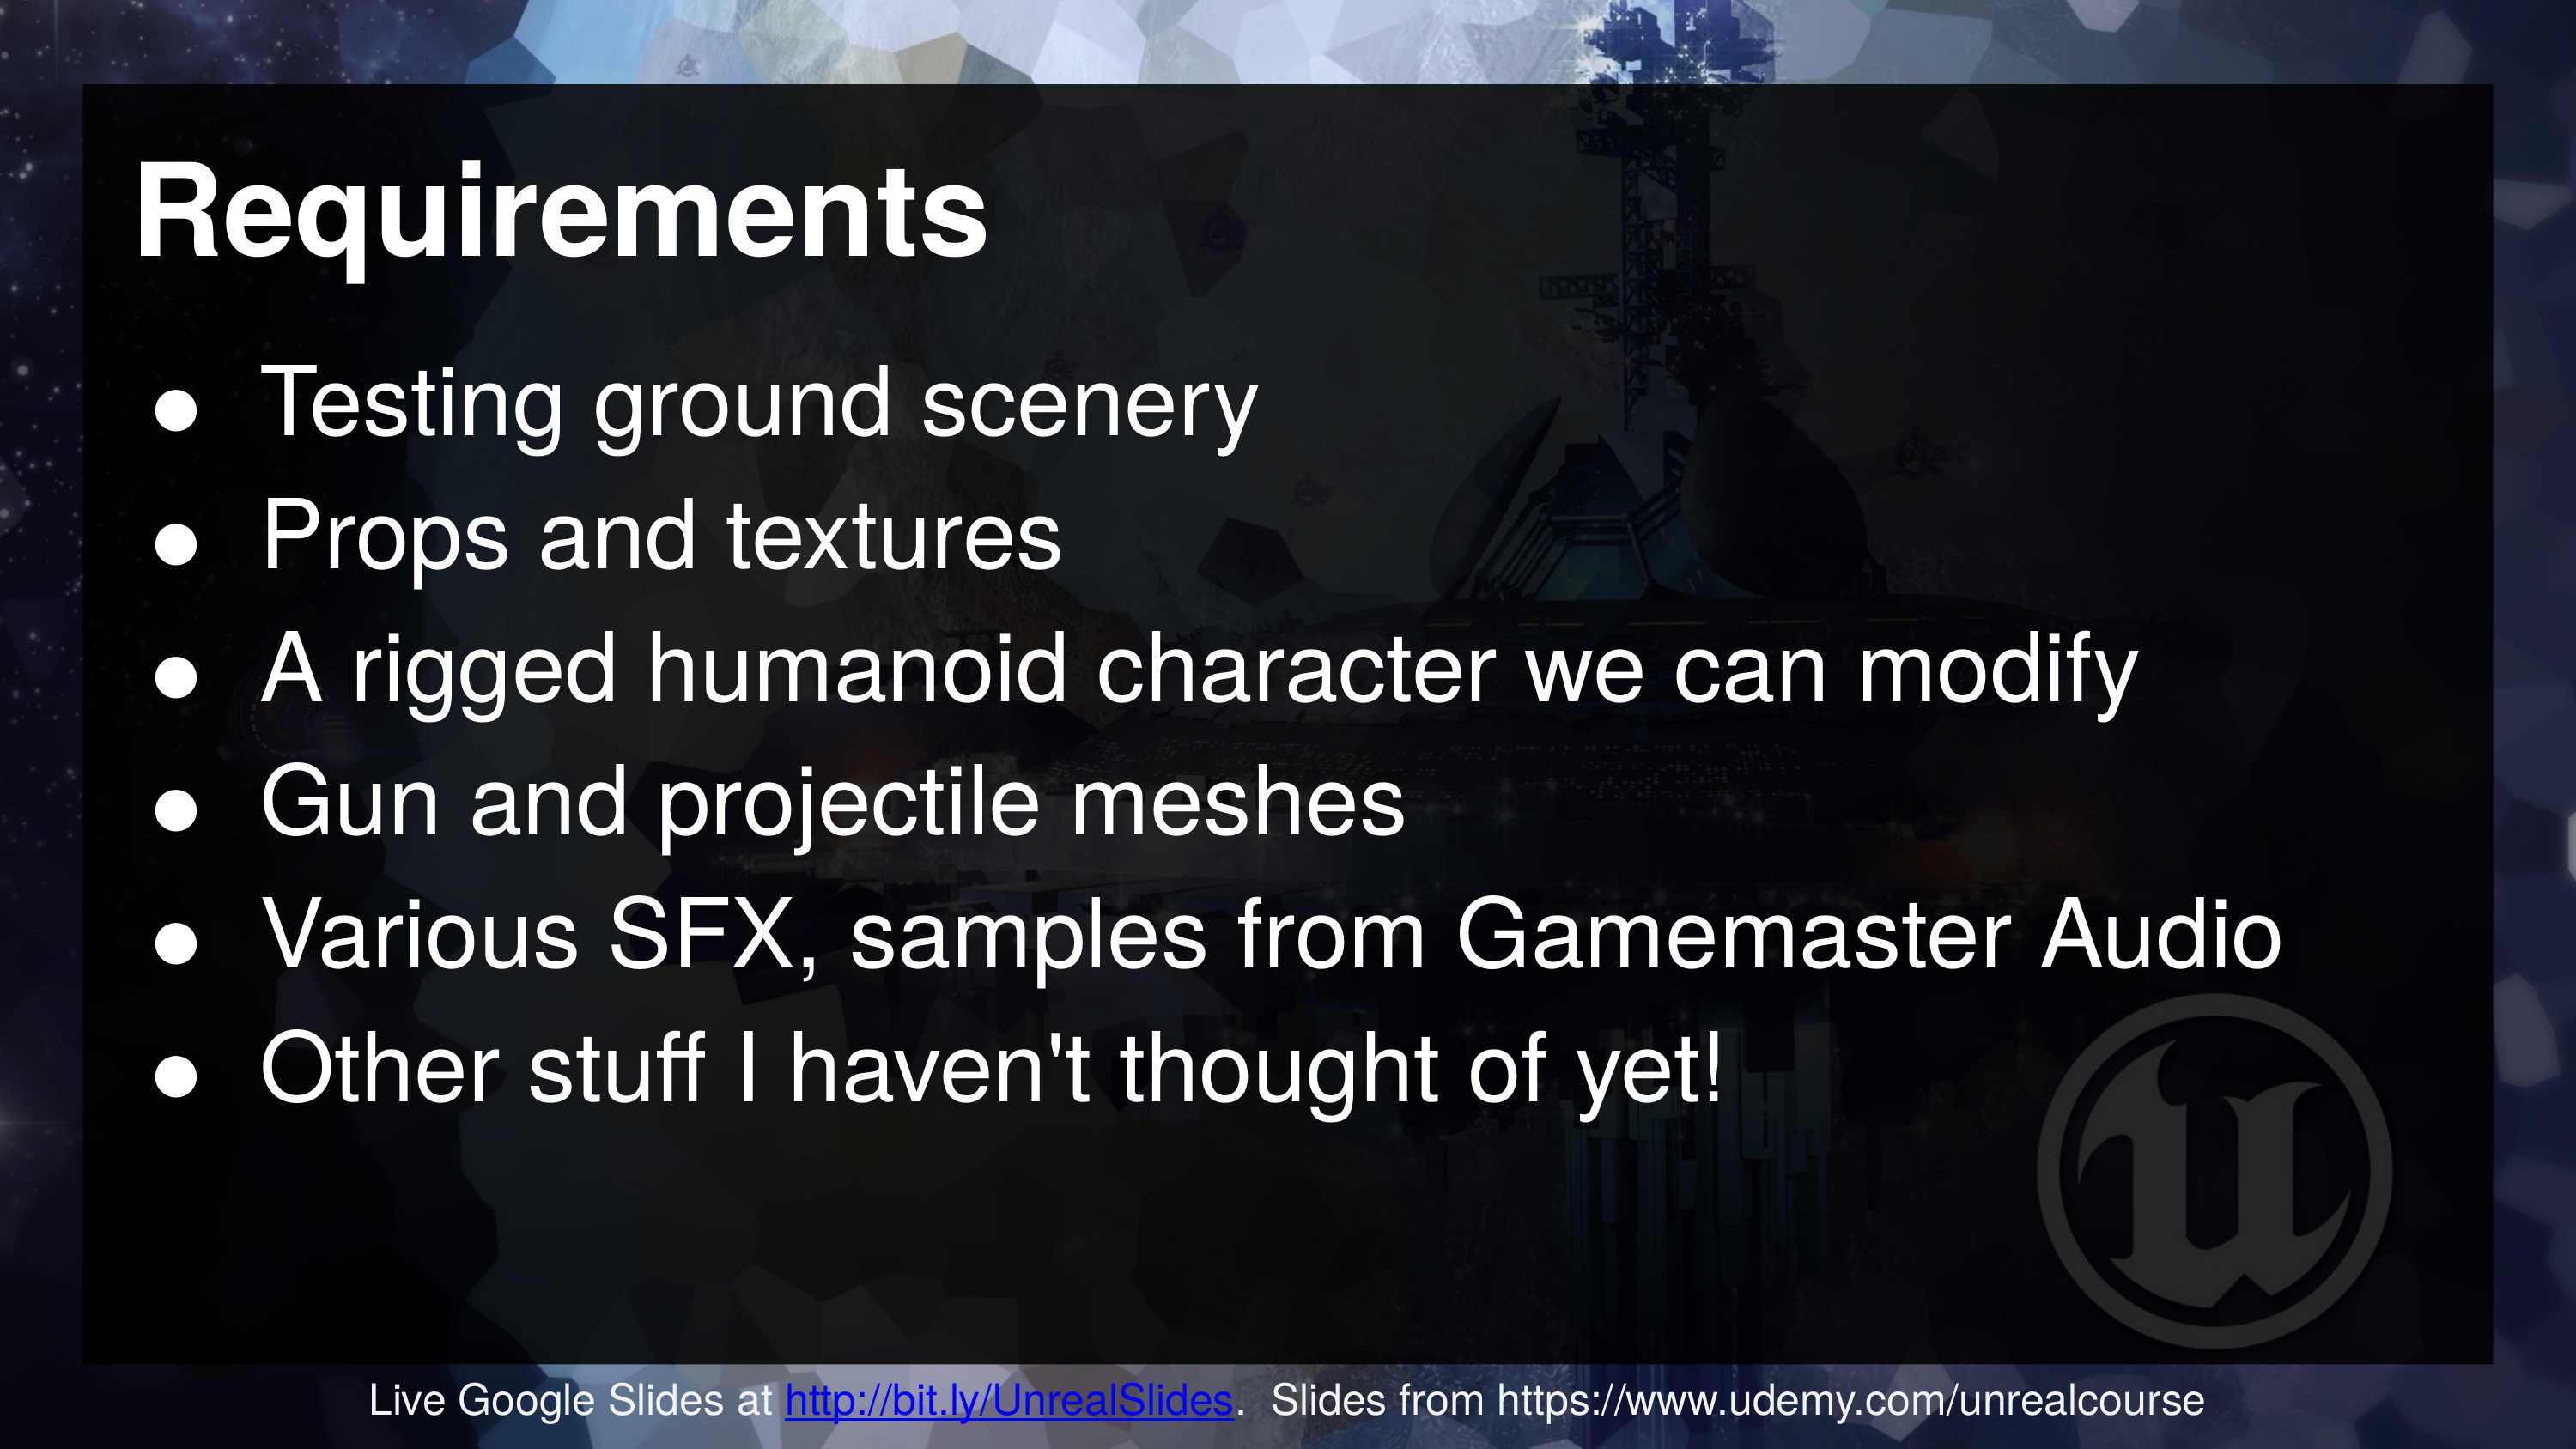

# Requirements
Testing ground scenery
Props and textures
A rigged humanoid character we can modify
Gun and projectile meshes
Various SFX, samples from Gamemaster Audio
Other stuff I haven't thought of yet!